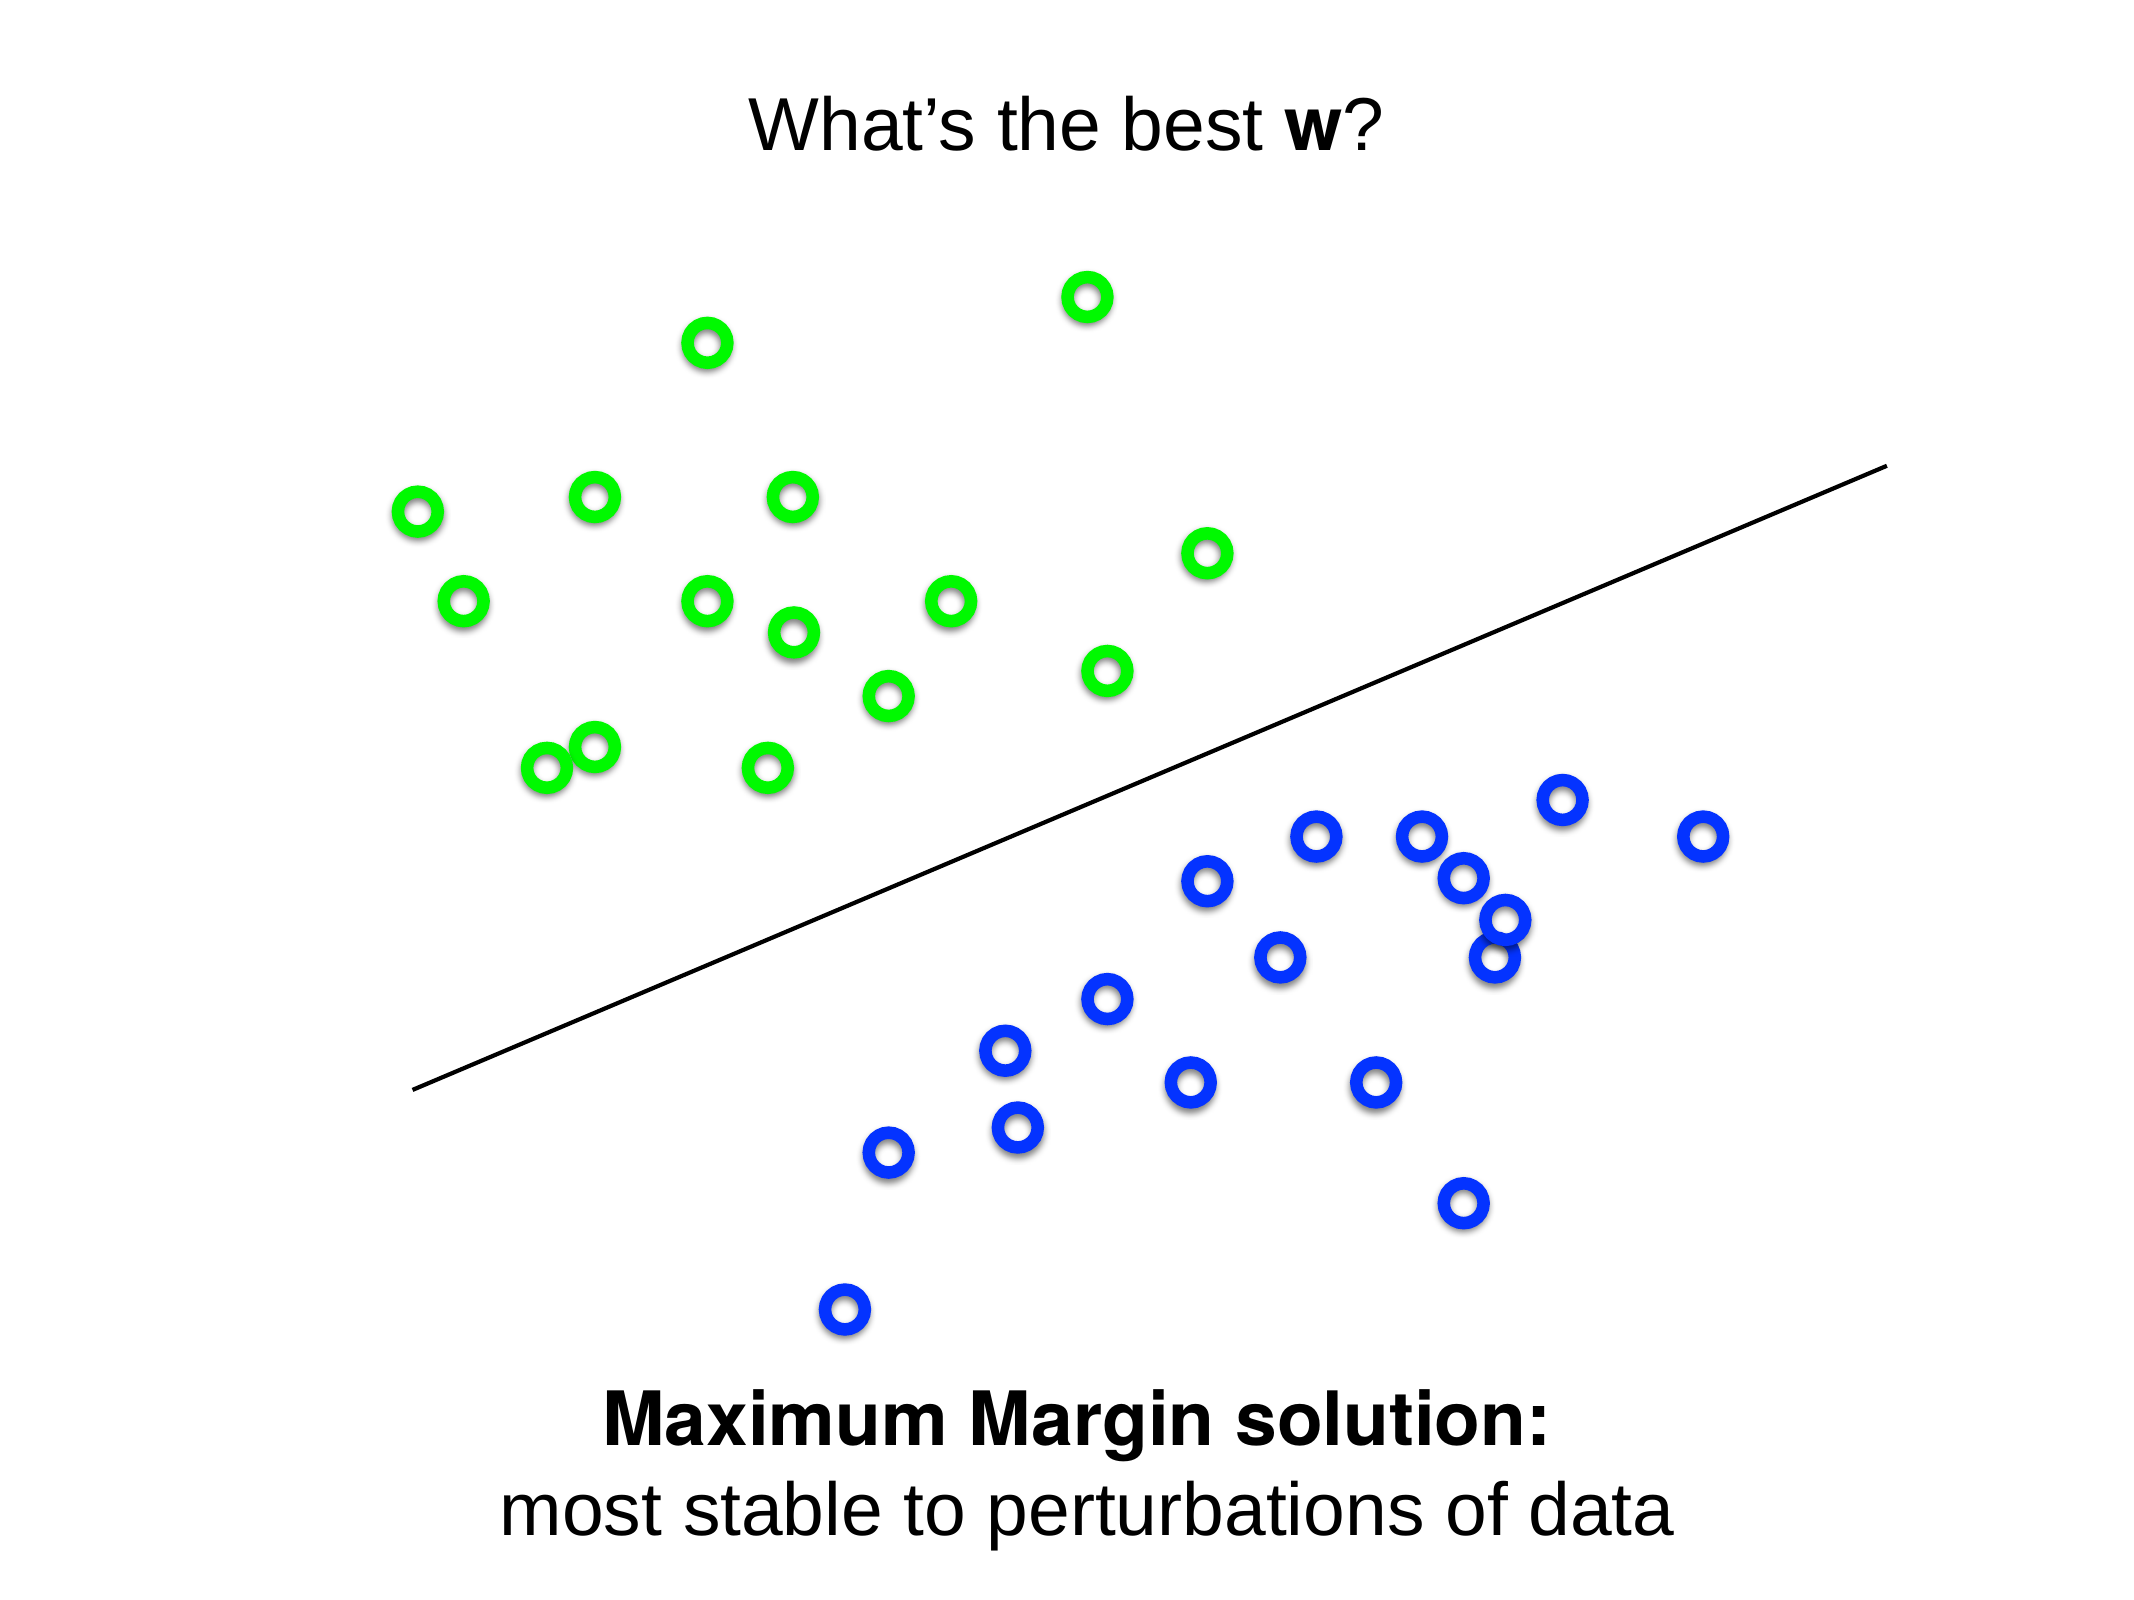

What’s the best w?

Maximum Margin solution:
most stable to perturbations of data